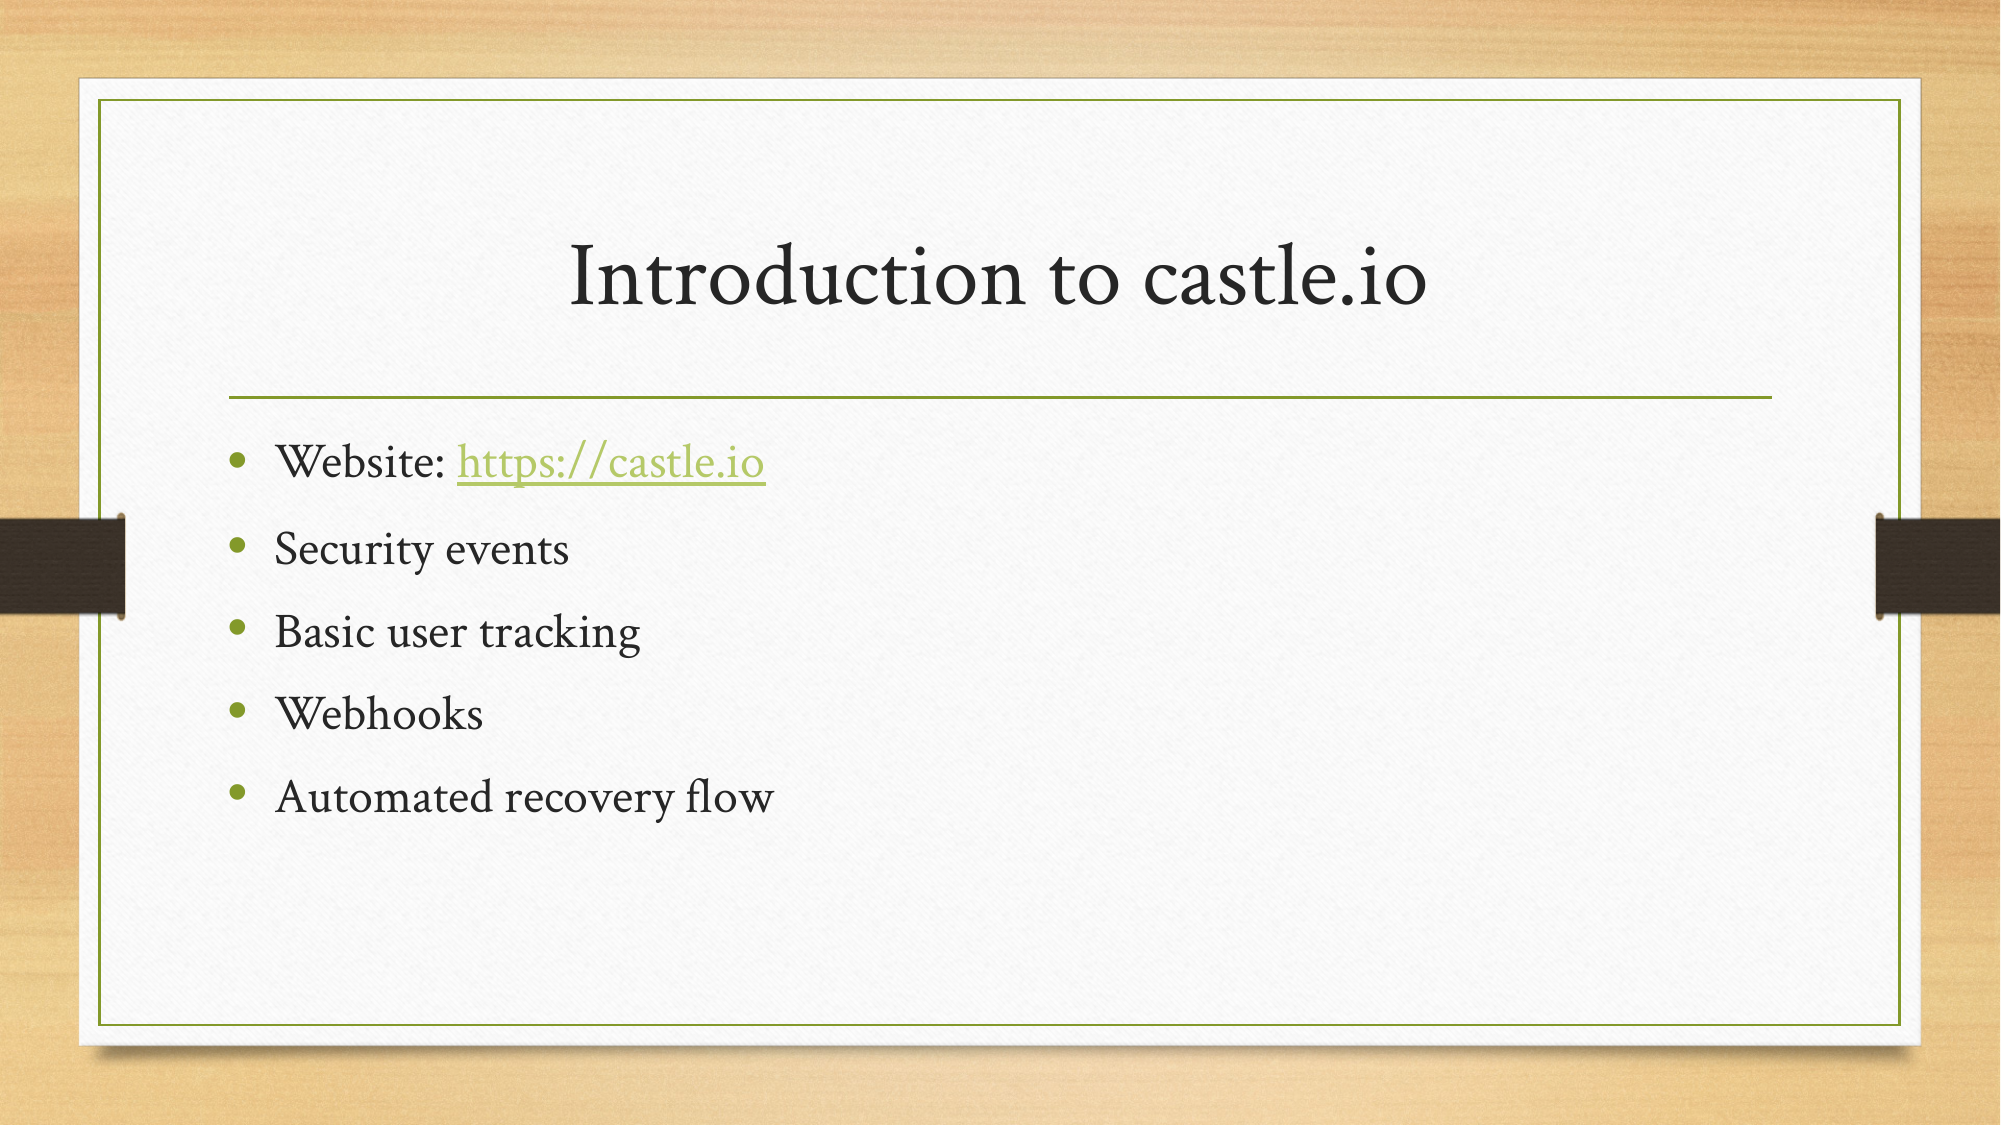

# Introduction to castle.io
Website: https://castle.io
Security events
Basic user tracking
Webhooks
Automated recovery flow